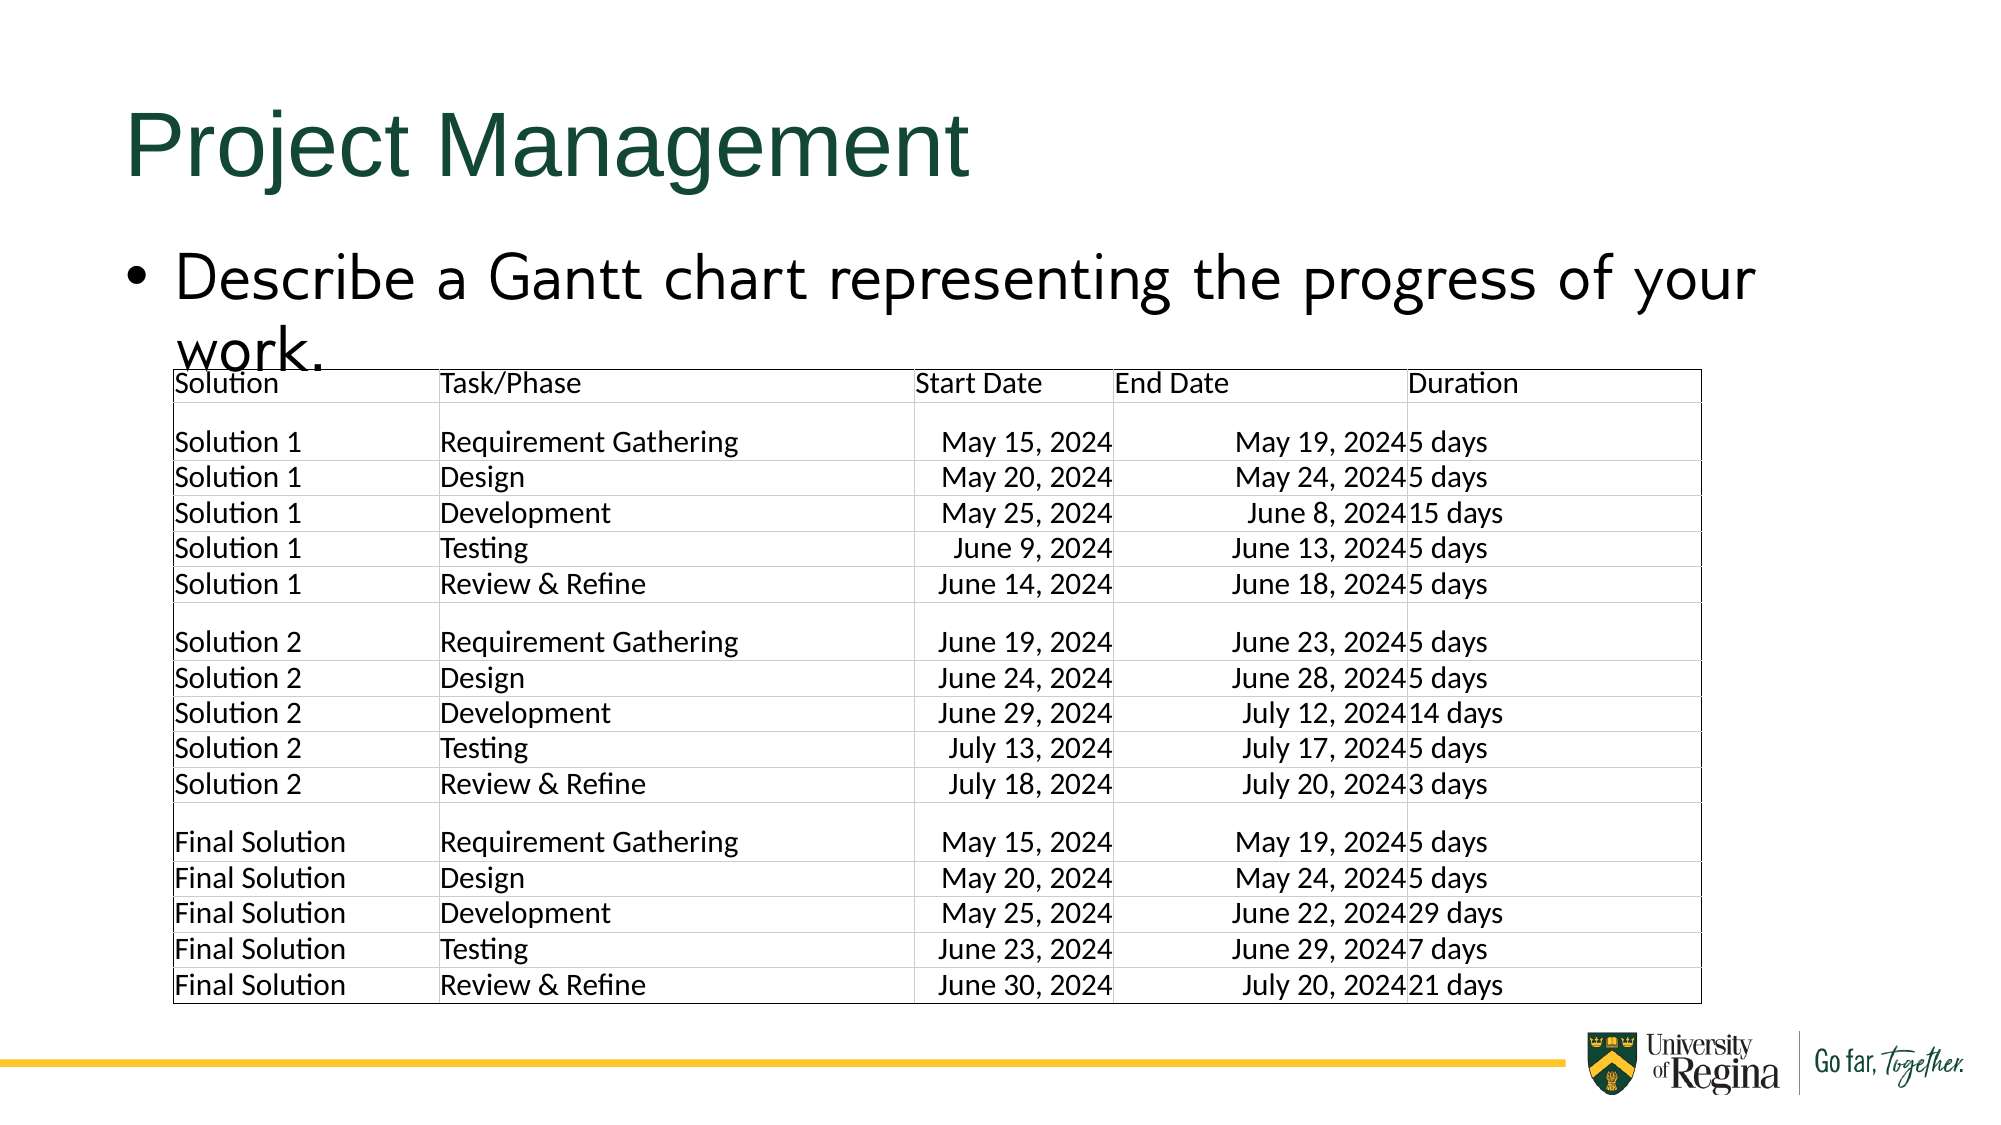

Project Management
Describe a Gantt chart representing the progress of your work.

| Solution | Task/Phase | Start Date | End Date | Duration |
| --- | --- | --- | --- | --- |
| Solution 1 | Requirement Gathering | May 15, 2024 | May 19, 2024 | 5 days |
| Solution 1 | Design | May 20, 2024 | May 24, 2024 | 5 days |
| Solution 1 | Development | May 25, 2024 | June 8, 2024 | 15 days |
| Solution 1 | Testing | June 9, 2024 | June 13, 2024 | 5 days |
| Solution 1 | Review & Refine | June 14, 2024 | June 18, 2024 | 5 days |
| Solution 2 | Requirement Gathering | June 19, 2024 | June 23, 2024 | 5 days |
| Solution 2 | Design | June 24, 2024 | June 28, 2024 | 5 days |
| Solution 2 | Development | June 29, 2024 | July 12, 2024 | 14 days |
| Solution 2 | Testing | July 13, 2024 | July 17, 2024 | 5 days |
| Solution 2 | Review & Refine | July 18, 2024 | July 20, 2024 | 3 days |
| Final Solution | Requirement Gathering | May 15, 2024 | May 19, 2024 | 5 days |
| Final Solution | Design | May 20, 2024 | May 24, 2024 | 5 days |
| Final Solution | Development | May 25, 2024 | June 22, 2024 | 29 days |
| Final Solution | Testing | June 23, 2024 | June 29, 2024 | 7 days |
| Final Solution | Review & Refine | June 30, 2024 | July 20, 2024 | 21 days |